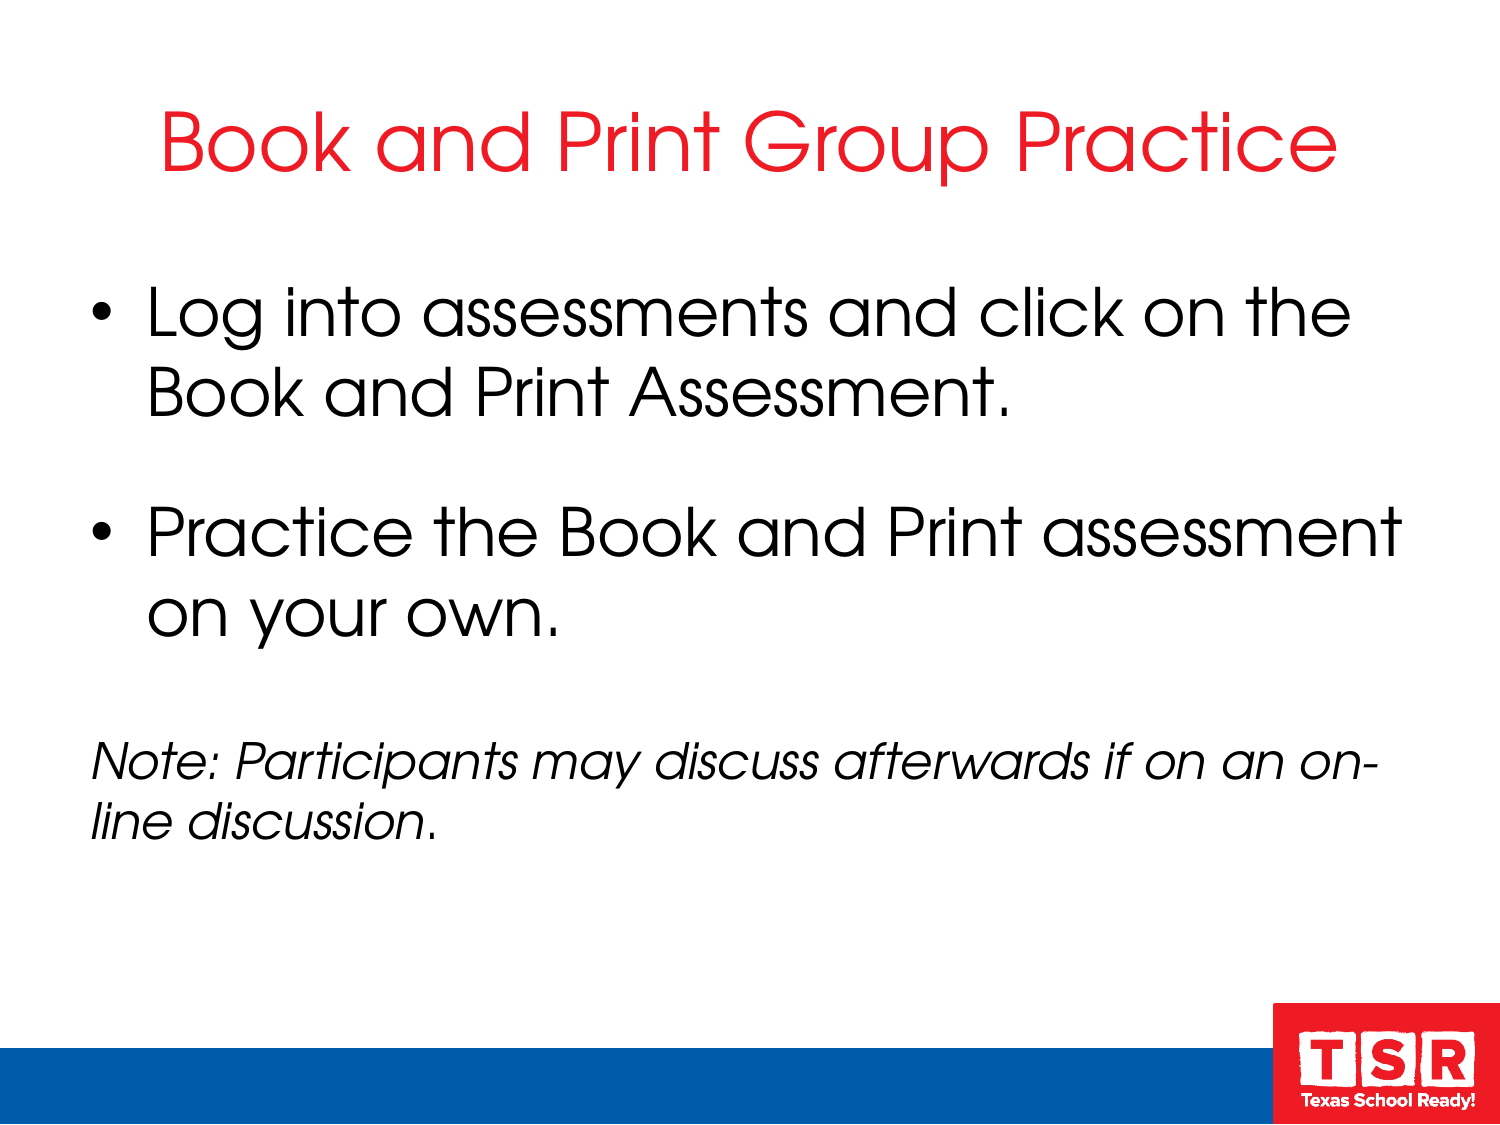

# Book and Print Group Practice
Log into assessments and click on the Book and Print Assessment.

Practice the Book and Print assessment on your own.

Note: Participants may discuss afterwards if on an on-line discussion.